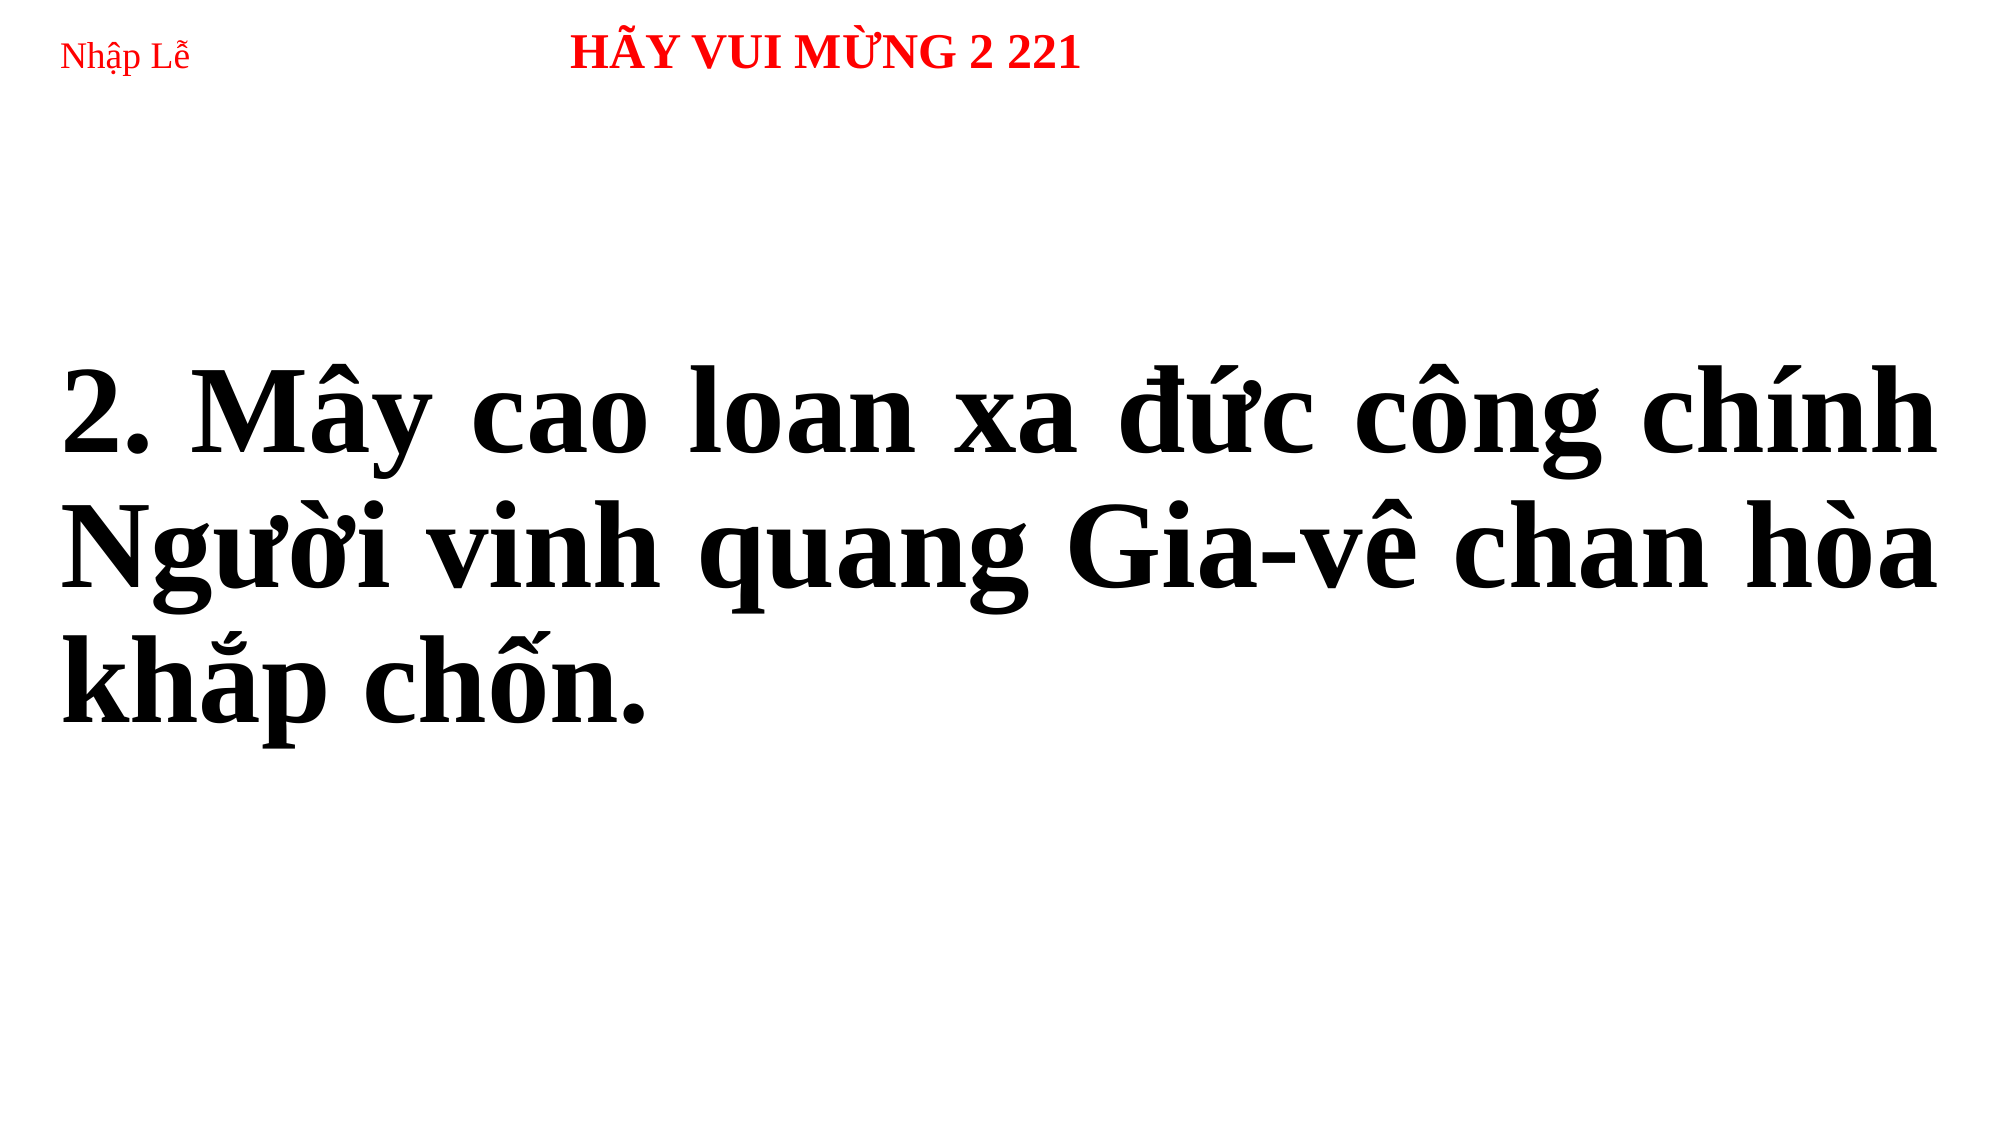

# Nhập Lễ                                        HÃY VUI MỪNG 2 221
2. Mây cao loan xa đức công chính Người vinh quang Gia-vê chan hòa khắp chốn.